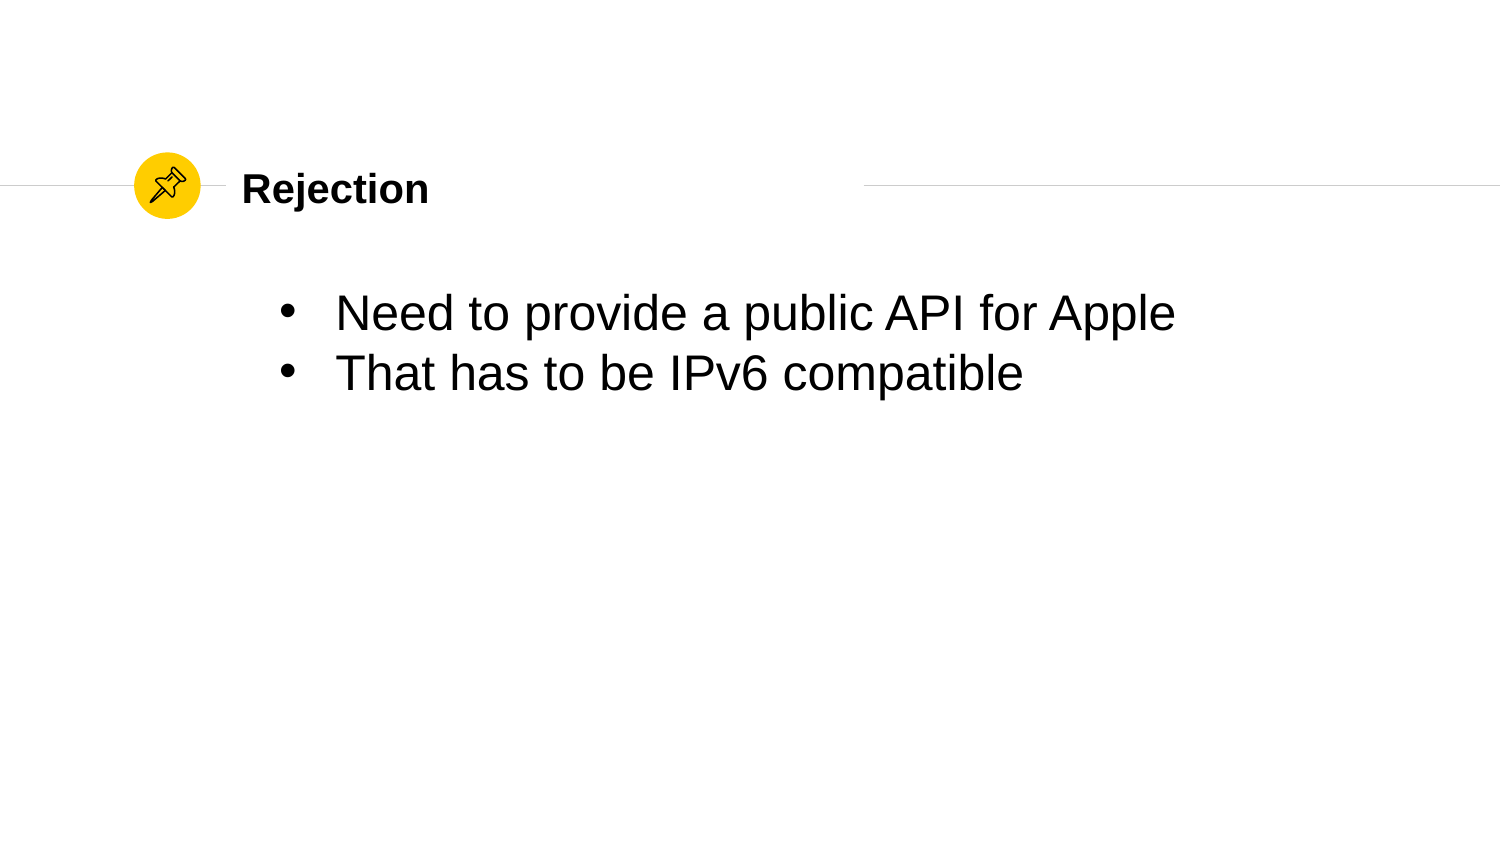

# Rejection

Need to provide a public API for Apple
That has to be IPv6 compatible